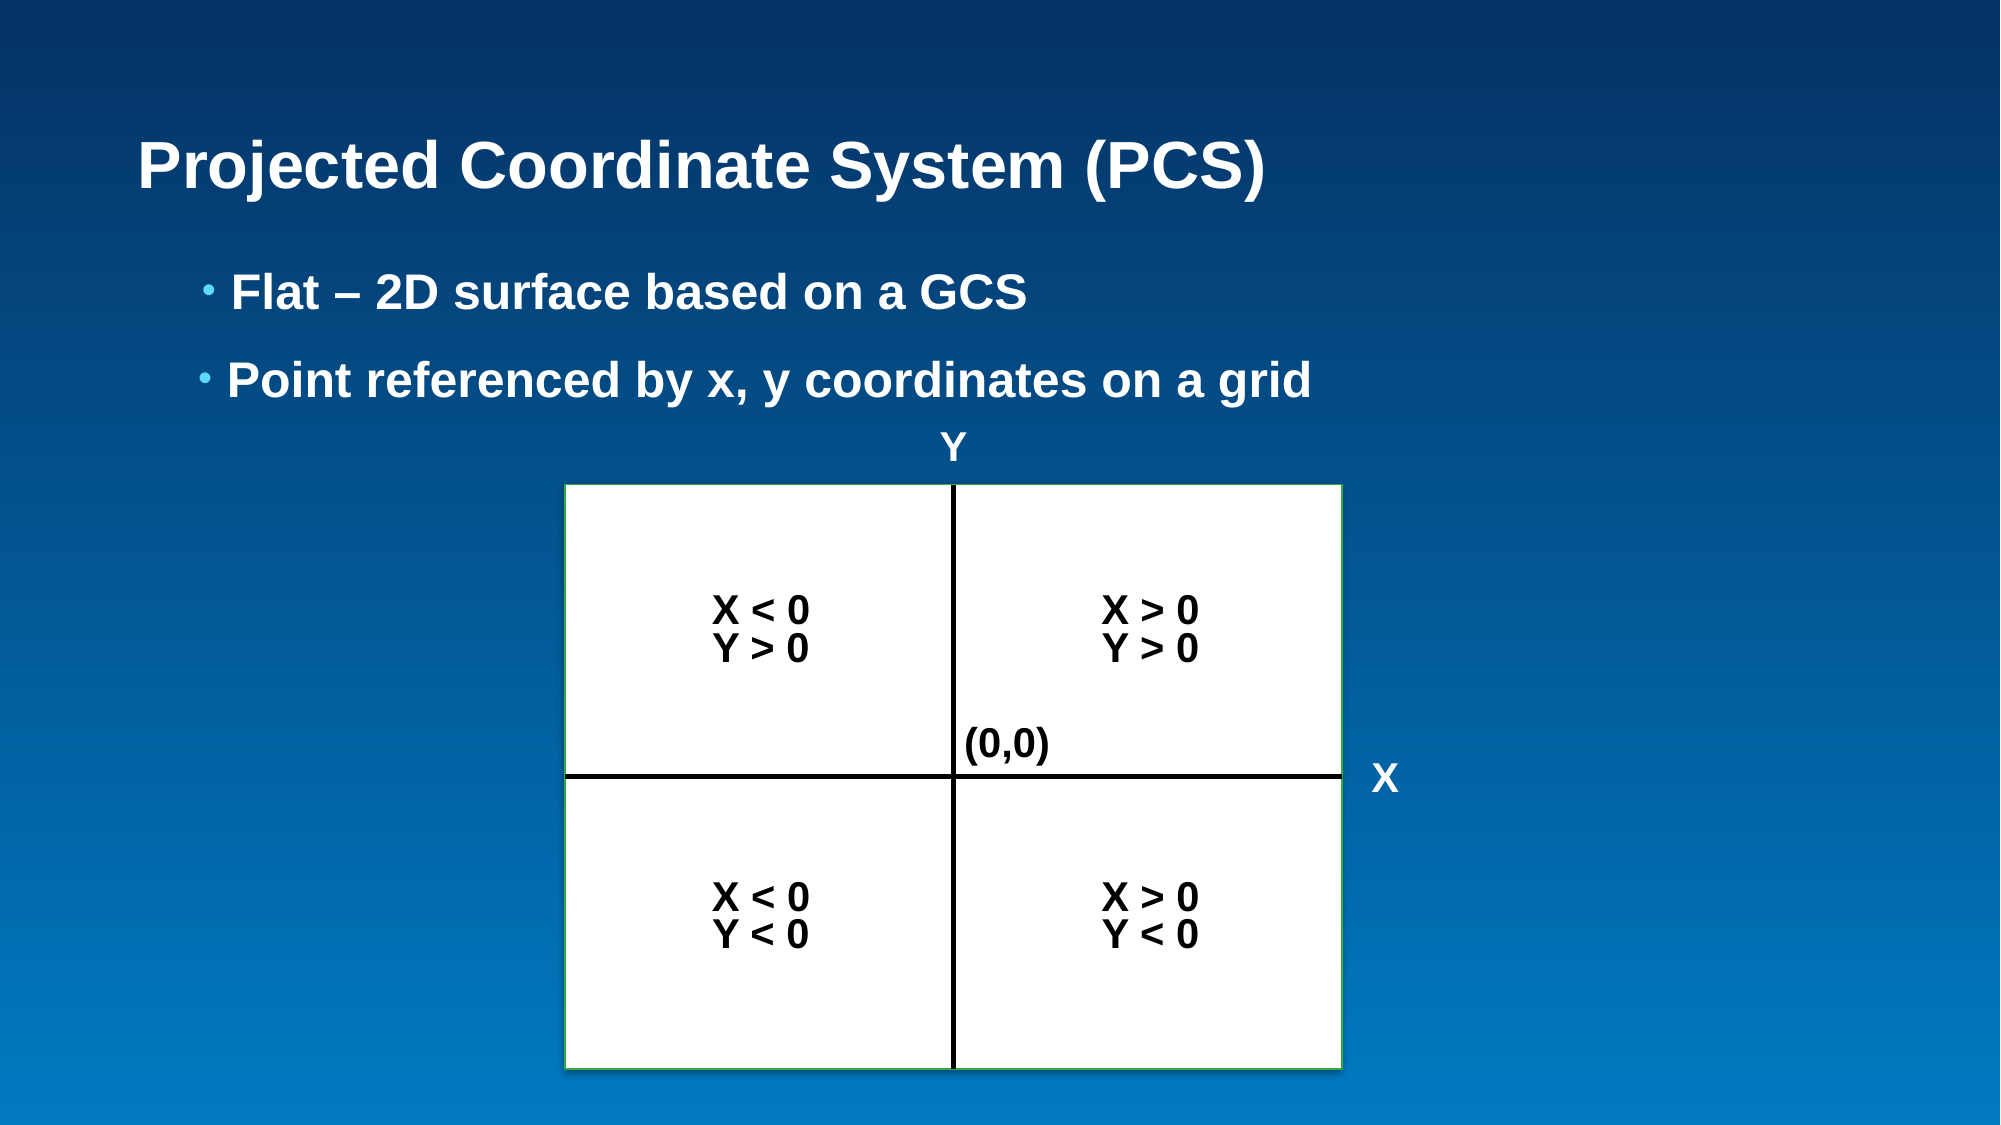

# Projected Coordinate System (PCS)

Flat – 2D surface based on a GCS

Point referenced by x, y coordinates on a grid
Y

X < 0
Y > 0
X > 0
Y > 0
(0,0)
X
X < 0
Y < 0
X > 0
Y < 0